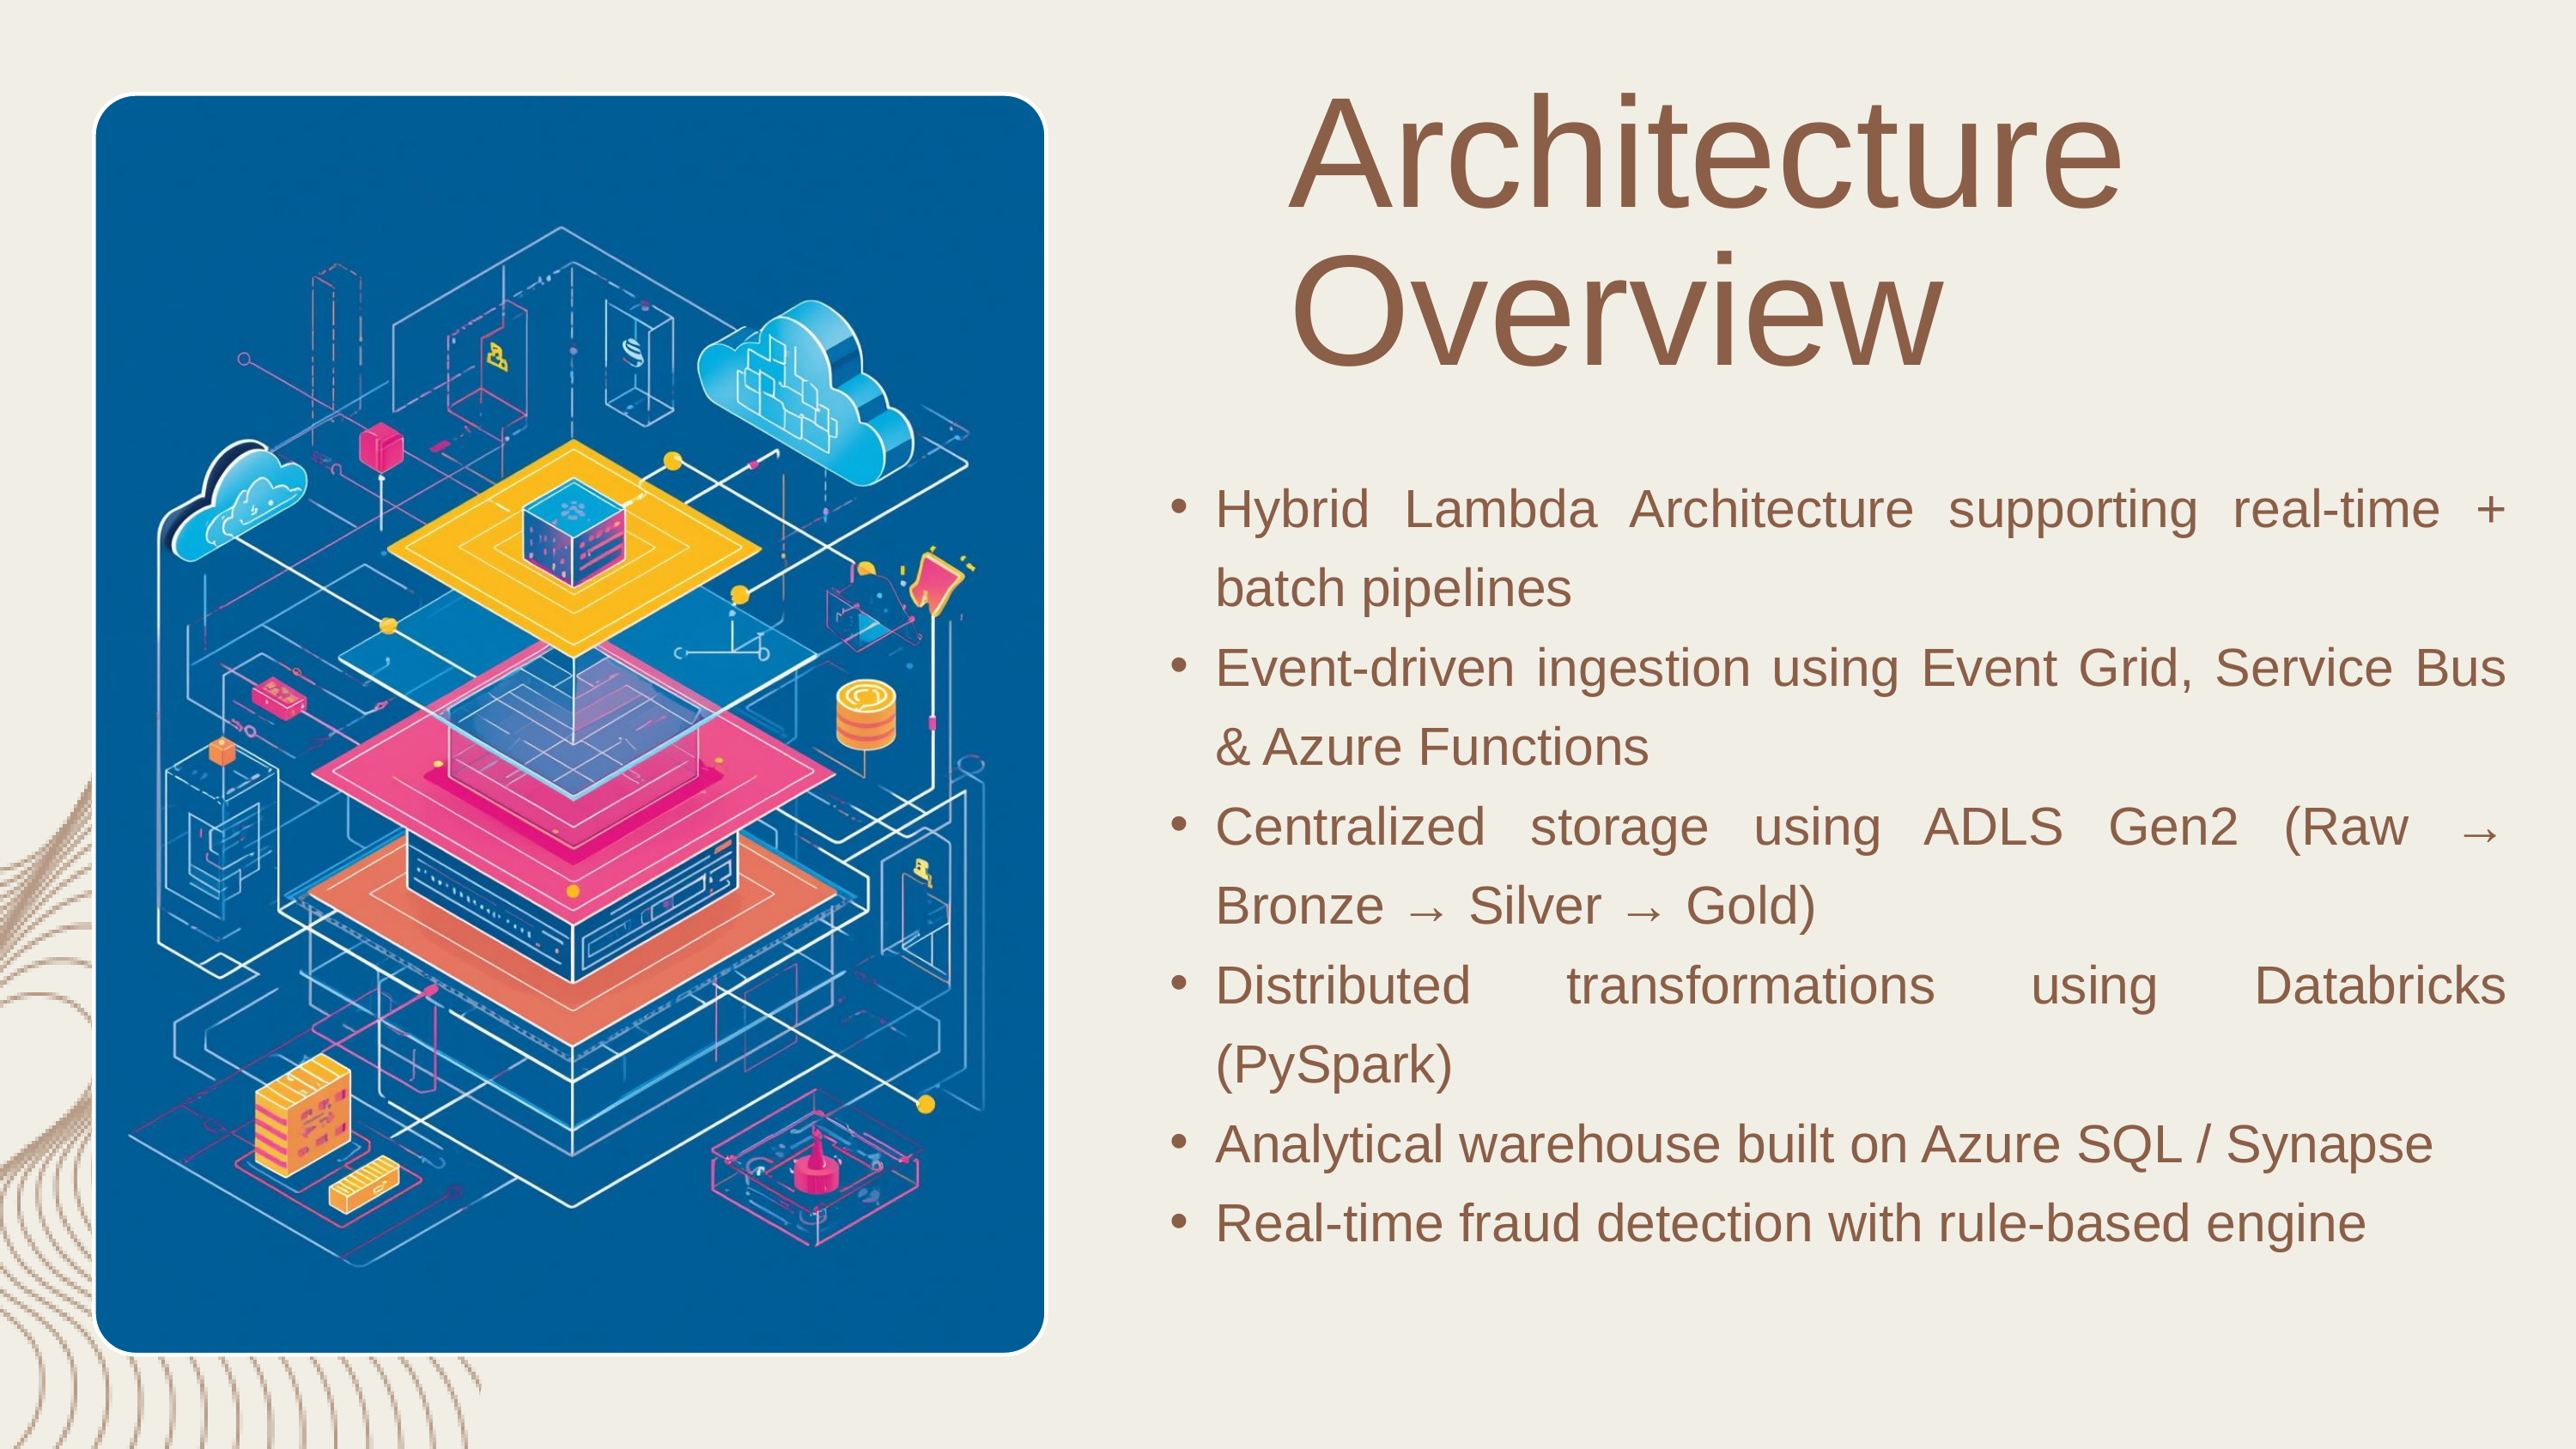

Architecture Overview

Hybrid Lambda Architecture supporting real-time + batch pipelines
Event-driven ingestion using Event Grid, Service Bus & Azure Functions
Centralized storage using ADLS Gen2 (Raw → Bronze → Silver → Gold)
Distributed transformations using Databricks (PySpark)
Analytical warehouse built on Azure SQL / Synapse
Real-time fraud detection with rule-based engine